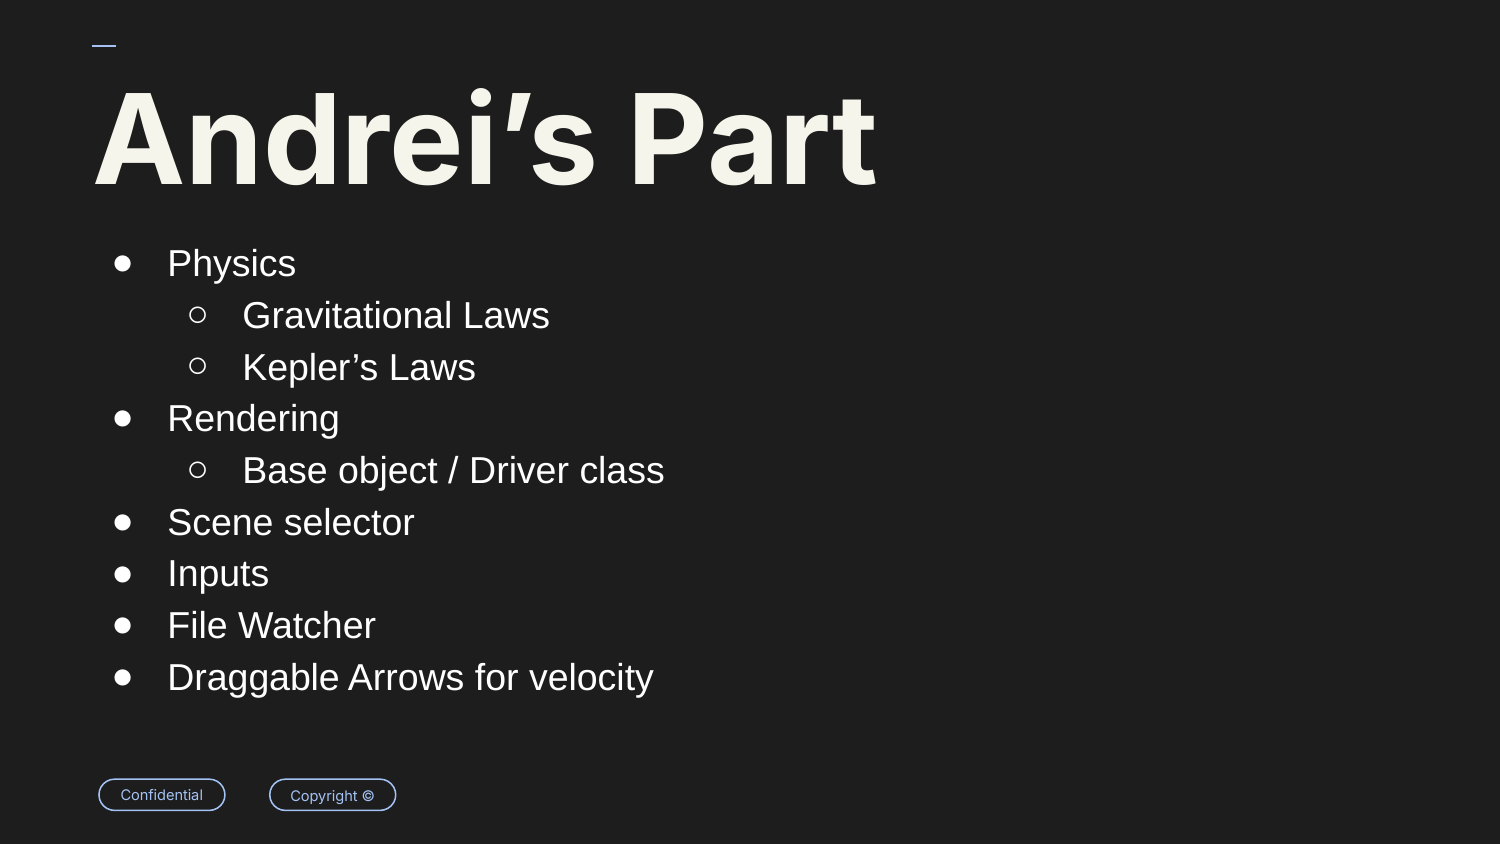

# Andrei’s Part
Physics
Gravitational Laws
Kepler’s Laws
Rendering
Base object / Driver class
Scene selector
Inputs
File Watcher
Draggable Arrows for velocity